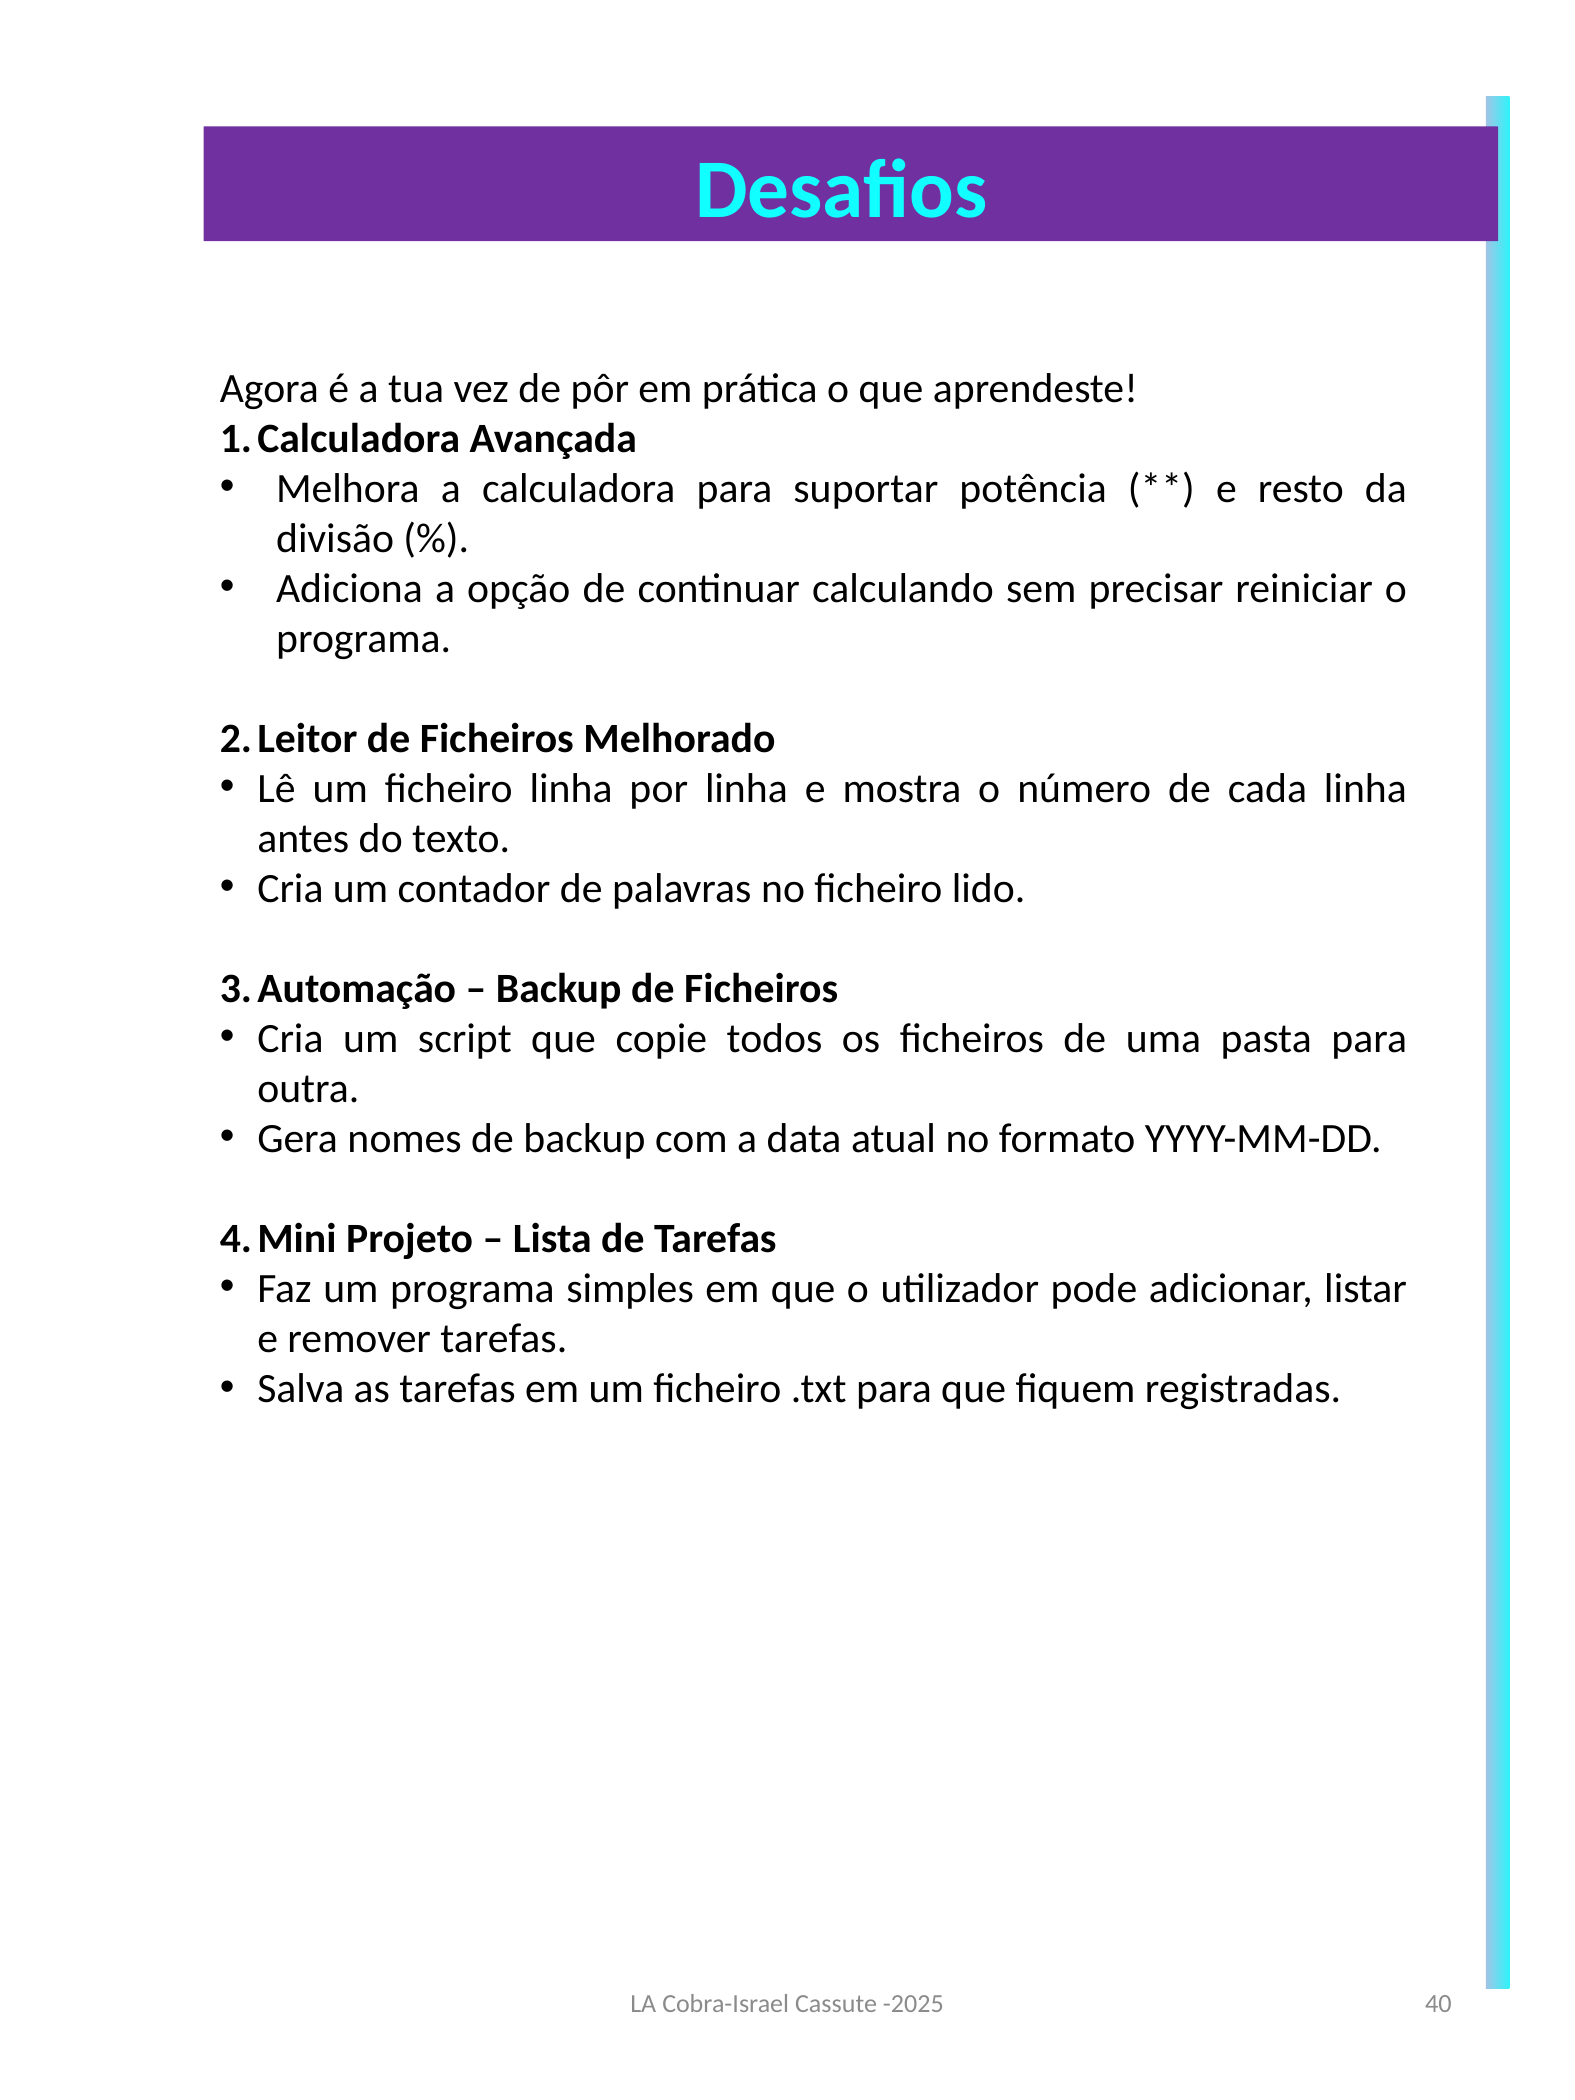

Desafios
Agora é a tua vez de pôr em prática o que aprendeste!
Calculadora Avançada
Melhora a calculadora para suportar potência (**) e resto da divisão (%).
Adiciona a opção de continuar calculando sem precisar reiniciar o programa.

Leitor de Ficheiros Melhorado
Lê um ficheiro linha por linha e mostra o número de cada linha antes do texto.
Cria um contador de palavras no ficheiro lido.

Automação – Backup de Ficheiros
Cria um script que copie todos os ficheiros de uma pasta para outra.
Gera nomes de backup com a data atual no formato YYYY-MM-DD.

Mini Projeto – Lista de Tarefas
Faz um programa simples em que o utilizador pode adicionar, listar e remover tarefas.
Salva as tarefas em um ficheiro .txt para que fiquem registradas.

LA Cobra-Israel Cassute -2025
40